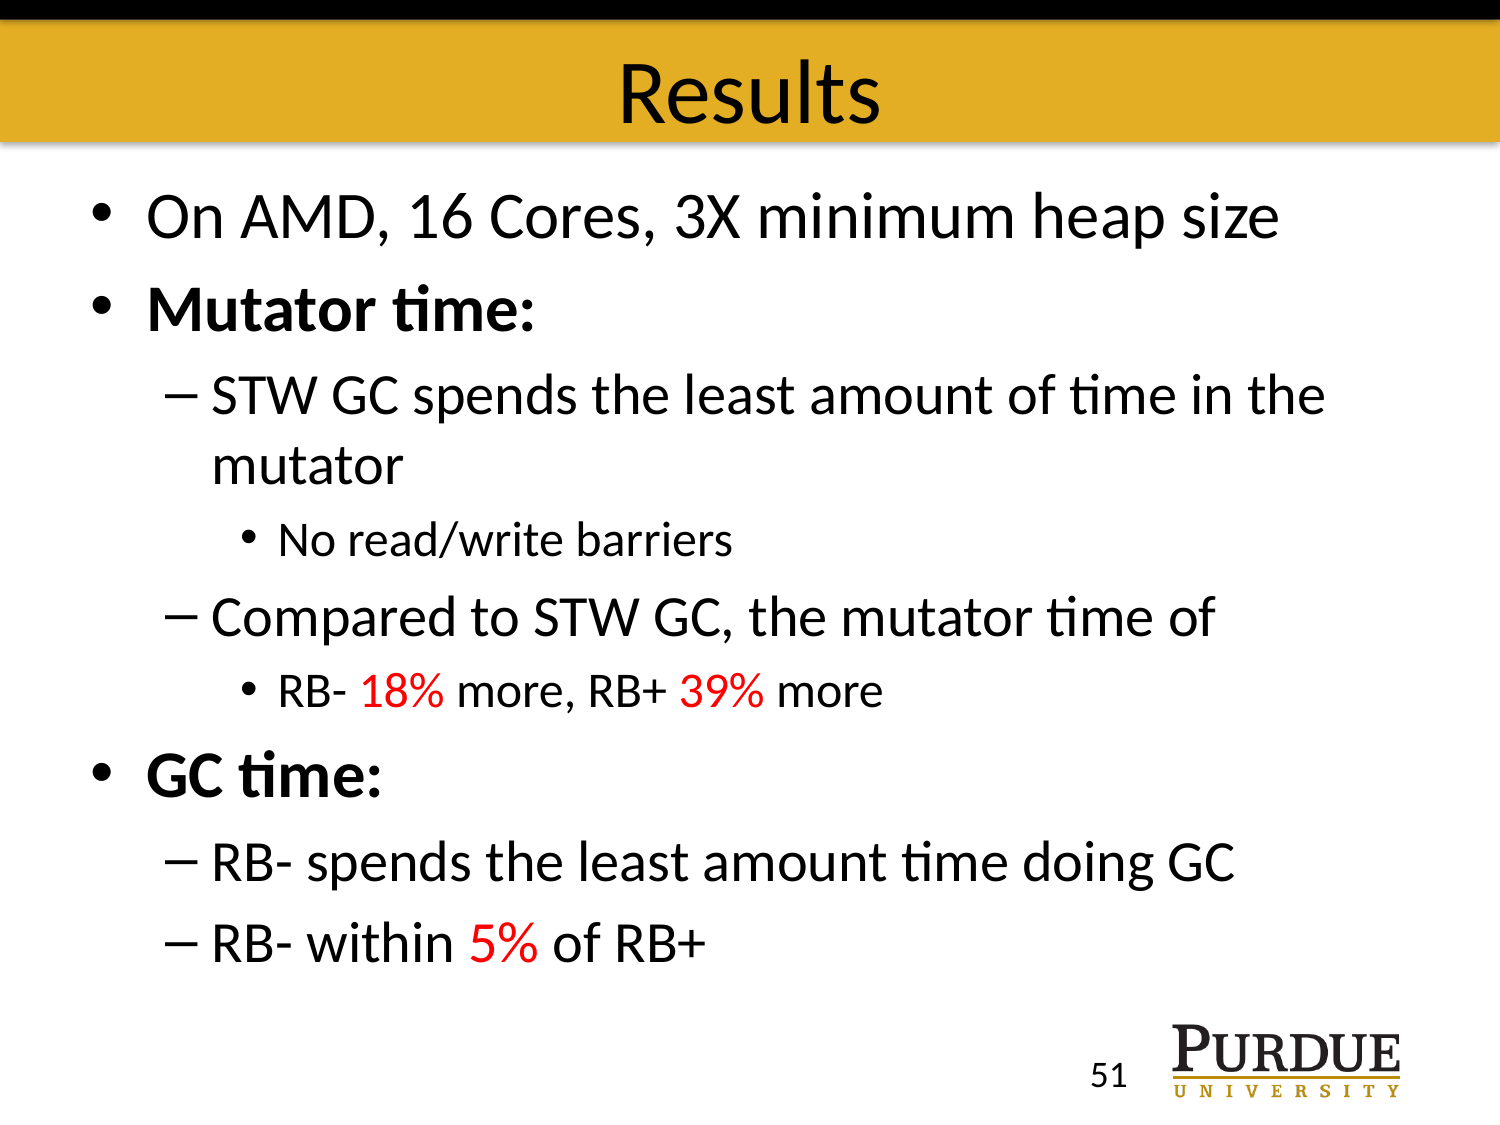

# Results
On AMD, 16 Cores, 3X minimum heap size
Mutator time:
STW GC spends the least amount of time in the mutator
No read/write barriers
Compared to STW GC, the mutator time of
RB- 18% more, RB+ 39% more
GC time:
RB- spends the least amount time doing GC
RB- within 5% of RB+
51